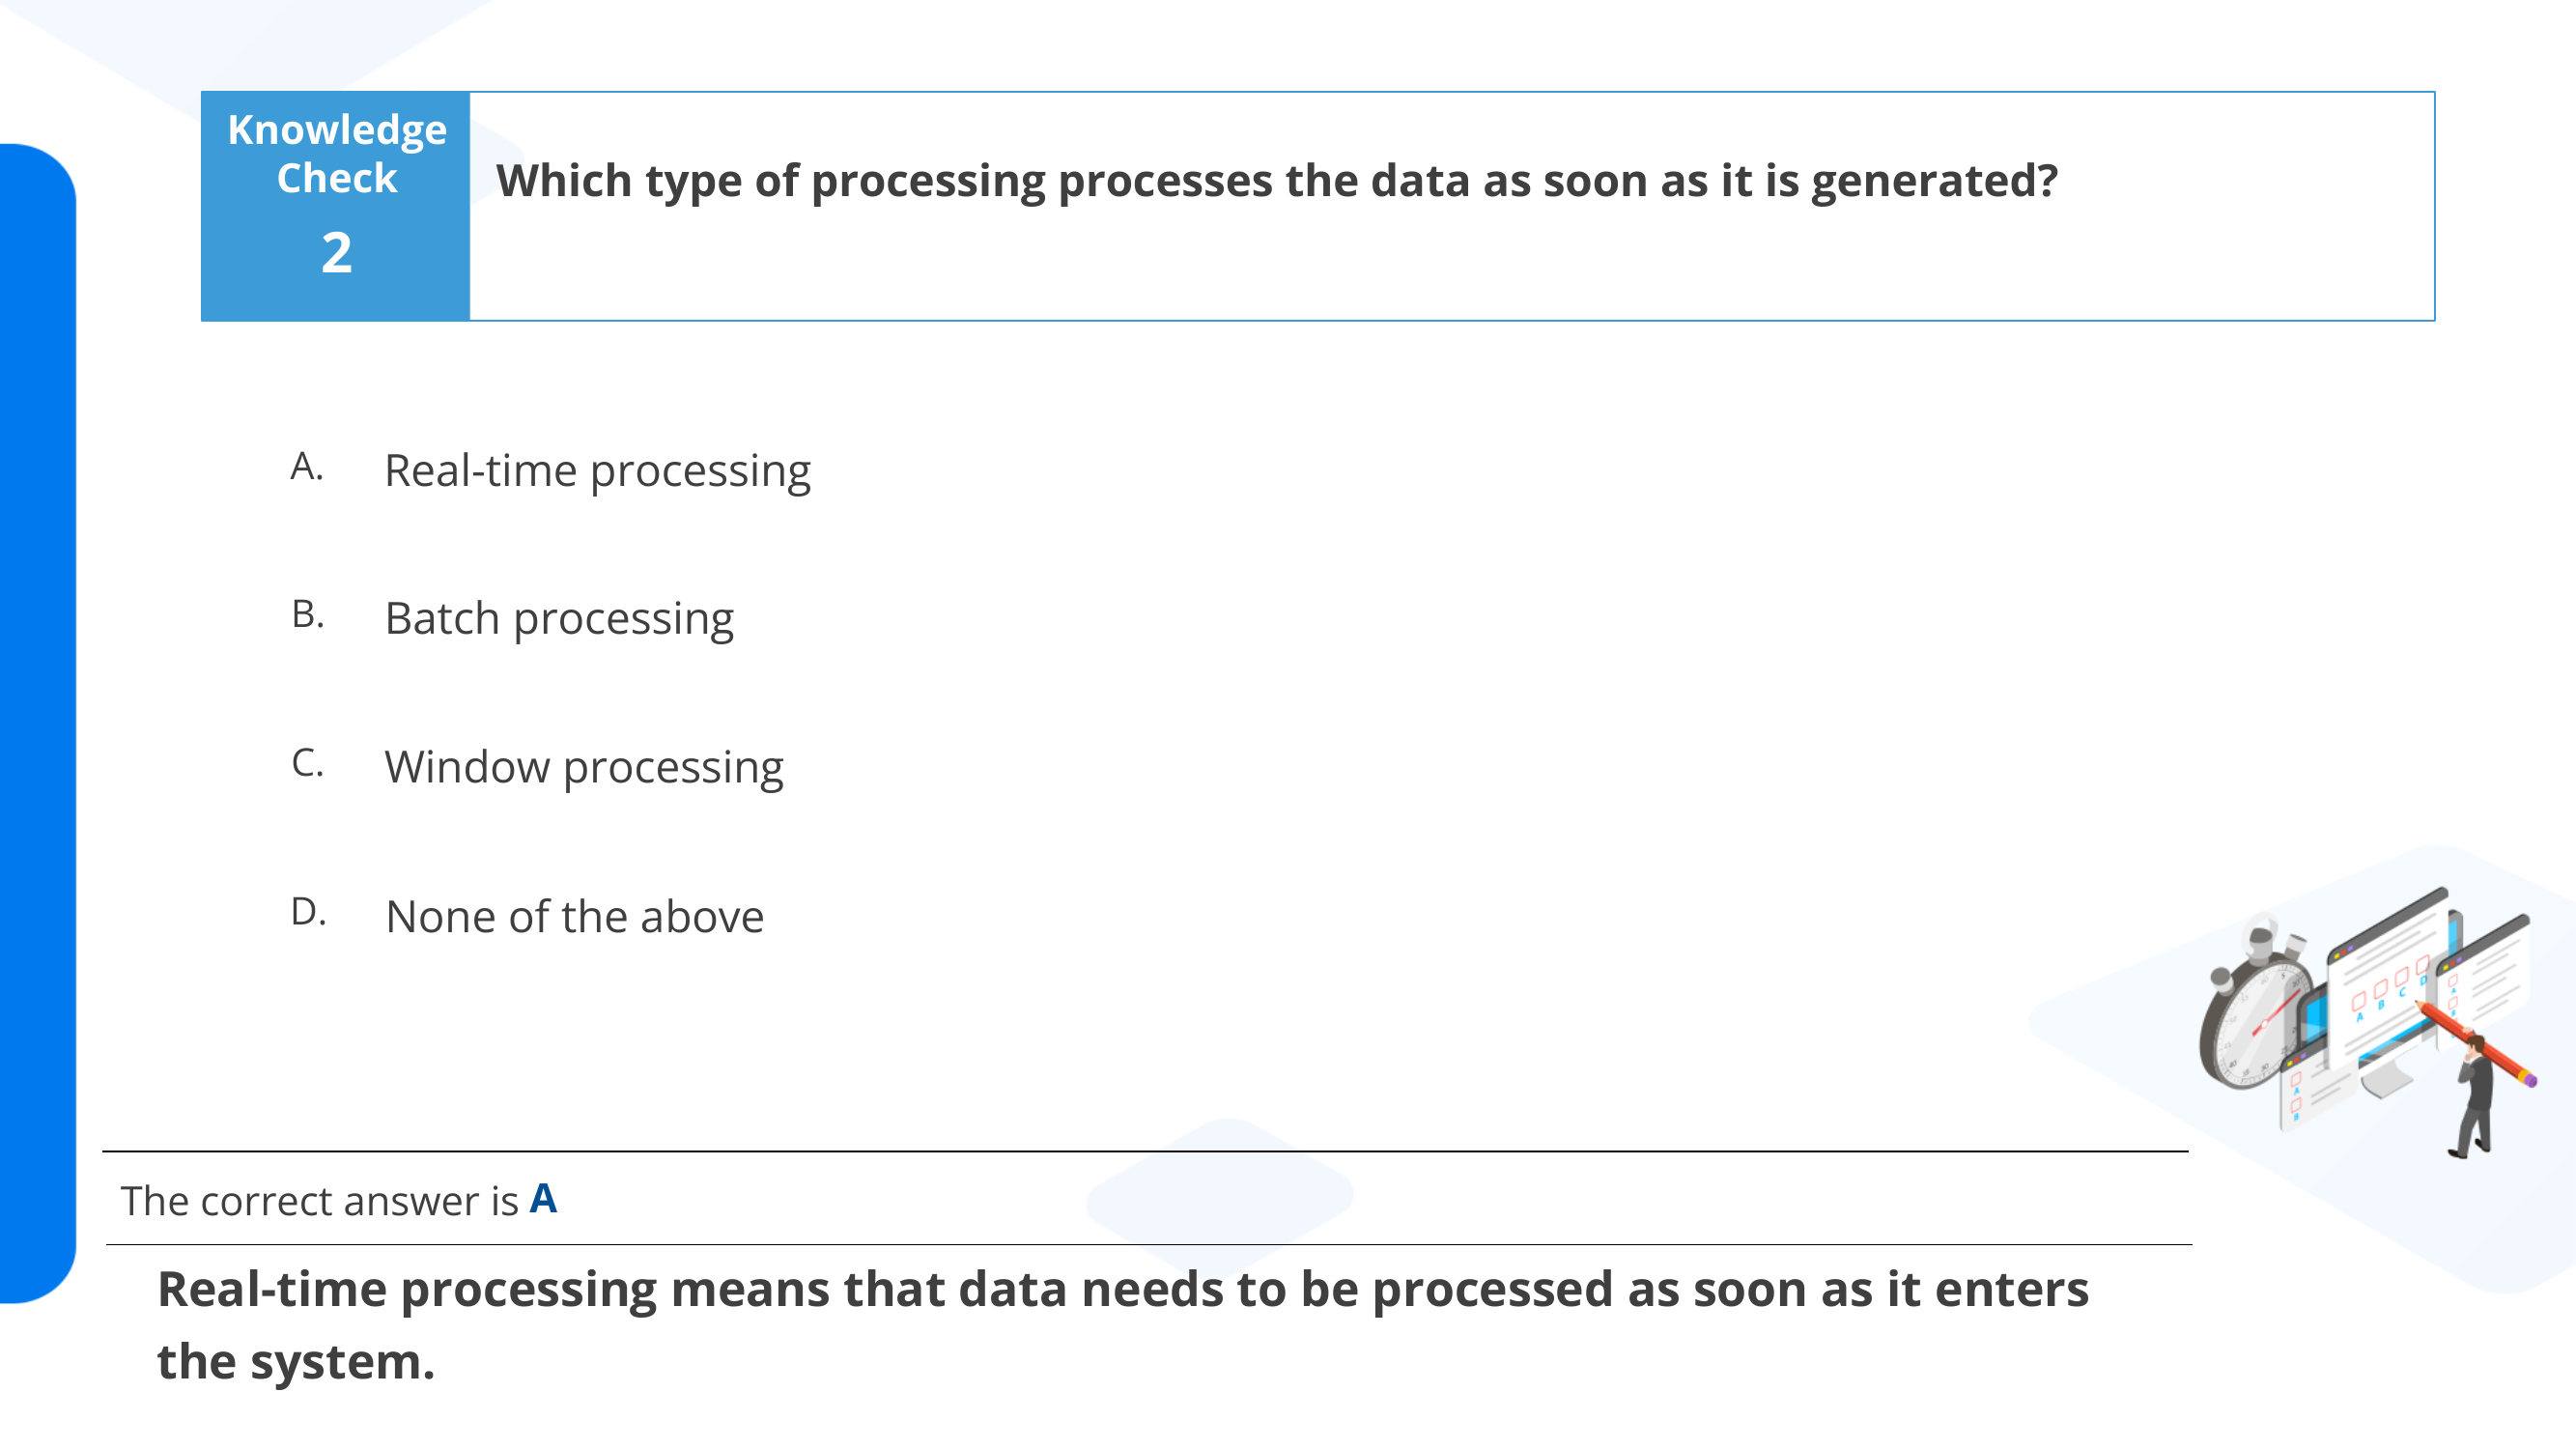

Which type of processing processes the data as soon as it is generated?

2
Real-time processing

Batch processing

Window processing

None of the above
A
Real-time processing means that data needs to be processed as soon as it enters
the system.